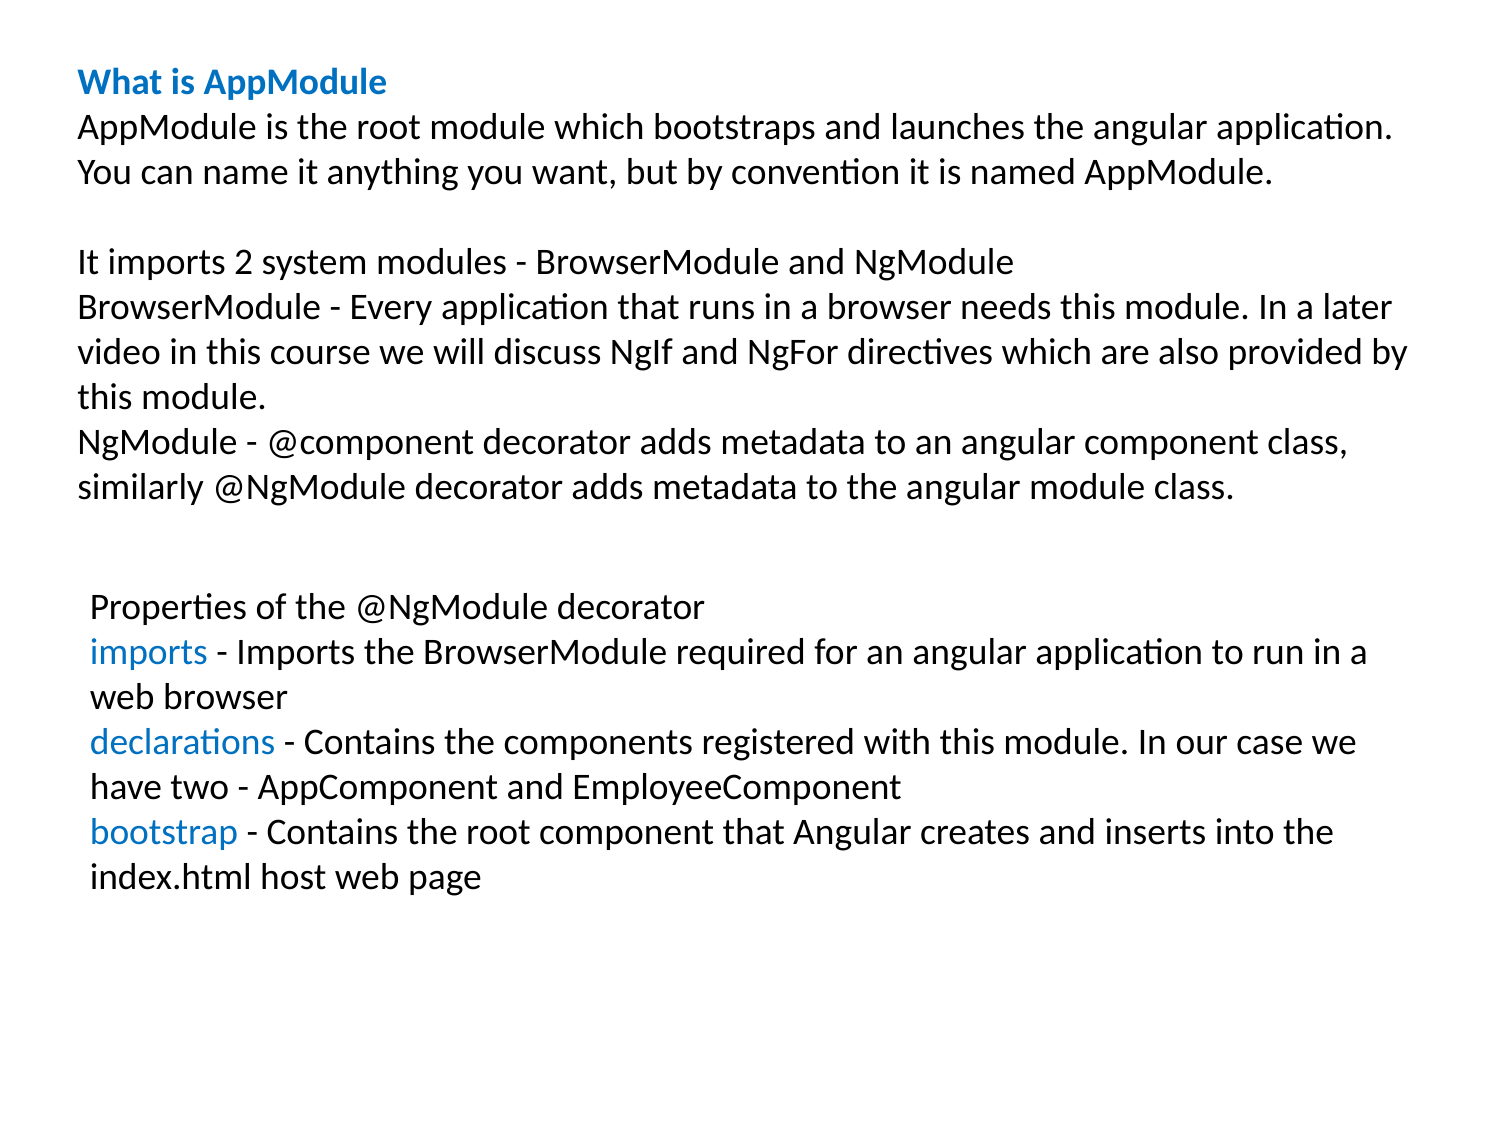

What is AppModule
AppModule is the root module which bootstraps and launches the angular application. You can name it anything you want, but by convention it is named AppModule.

It imports 2 system modules - BrowserModule and NgModule
BrowserModule - Every application that runs in a browser needs this module. In a later video in this course we will discuss NgIf and NgFor directives which are also provided by this module.
NgModule - @component decorator adds metadata to an angular component class, similarly @NgModule decorator adds metadata to the angular module class.
Properties of the @NgModule decorator
imports - Imports the BrowserModule required for an angular application to run in a web browser
declarations - Contains the components registered with this module. In our case we have two - AppComponent and EmployeeComponent
bootstrap - Contains the root component that Angular creates and inserts into the index.html host web page